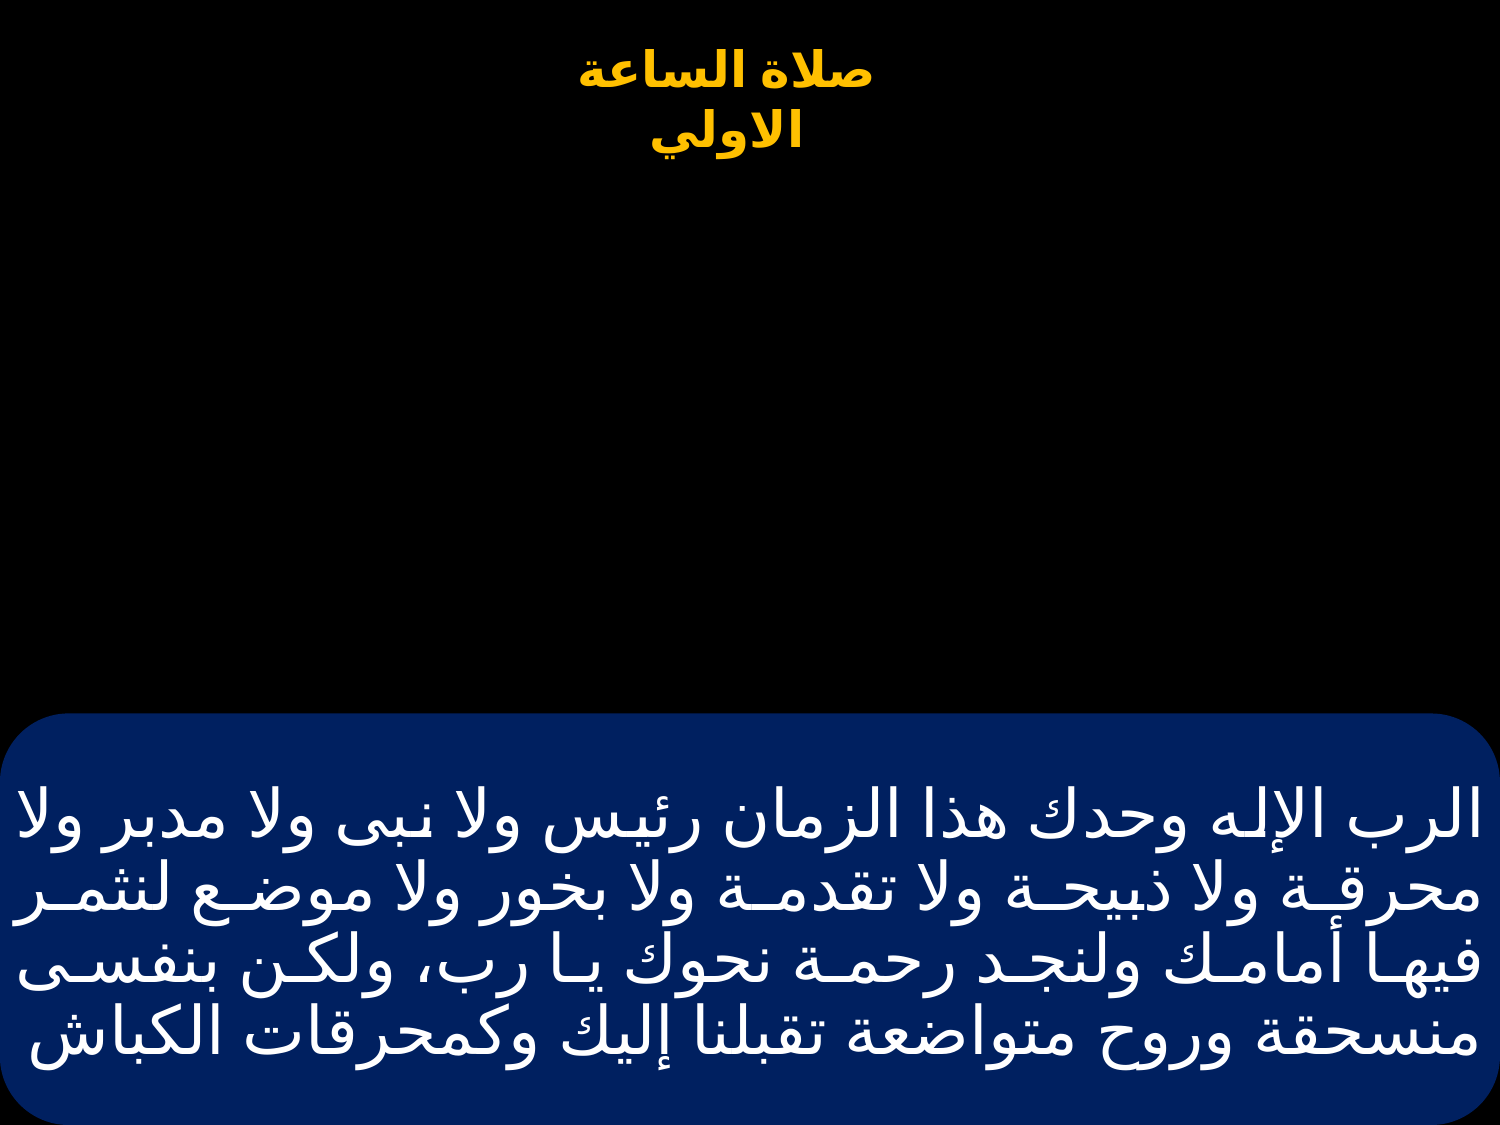

# الرب الإله وحدك هذا الزمان رئيس ولا نبى ولا مدبر ولا محرقة ولا ذبيحة ولا تقدمة ولا بخور ولا موضع لنثمر فيها أمامك ولنجد رحمة نحوك يا رب، ولكن بنفسى منسحقة وروح متواضعة تقبلنا إليك وكمحرقات الكباش